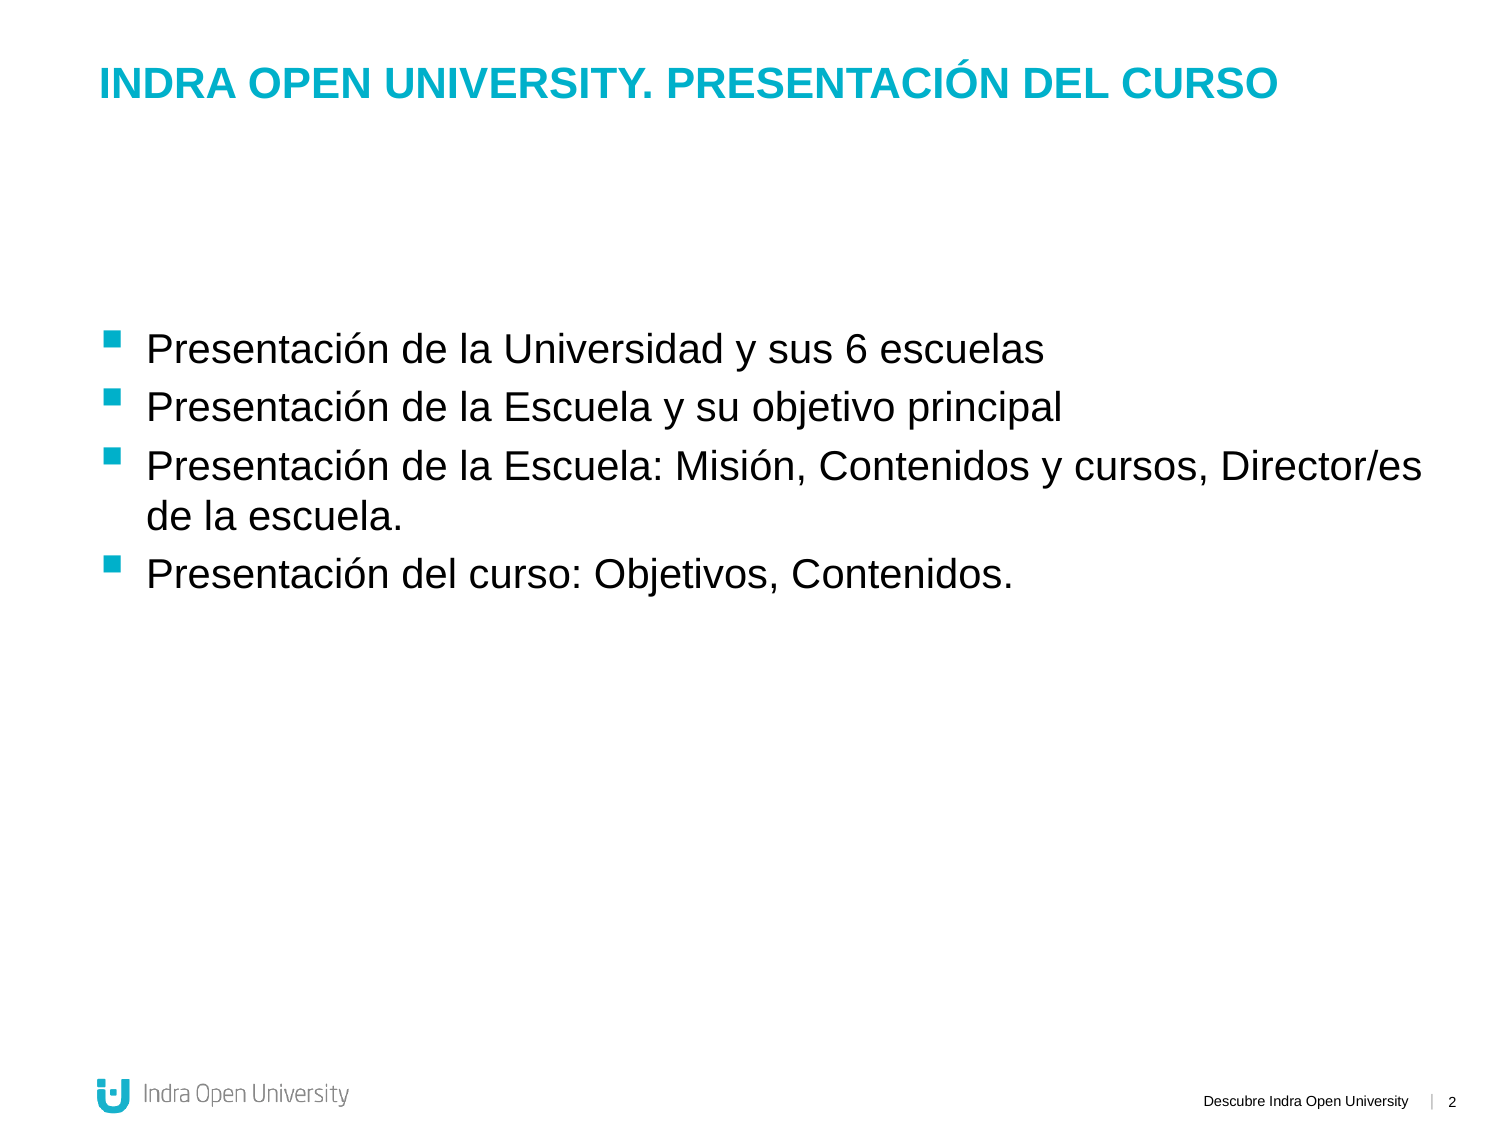

# Indra open University. Presentación del curso
Presentación de la Universidad y sus 6 escuelas
Presentación de la Escuela y su objetivo principal
Presentación de la Escuela: Misión, Contenidos y cursos, Director/es de la escuela.
Presentación del curso: Objetivos, Contenidos.